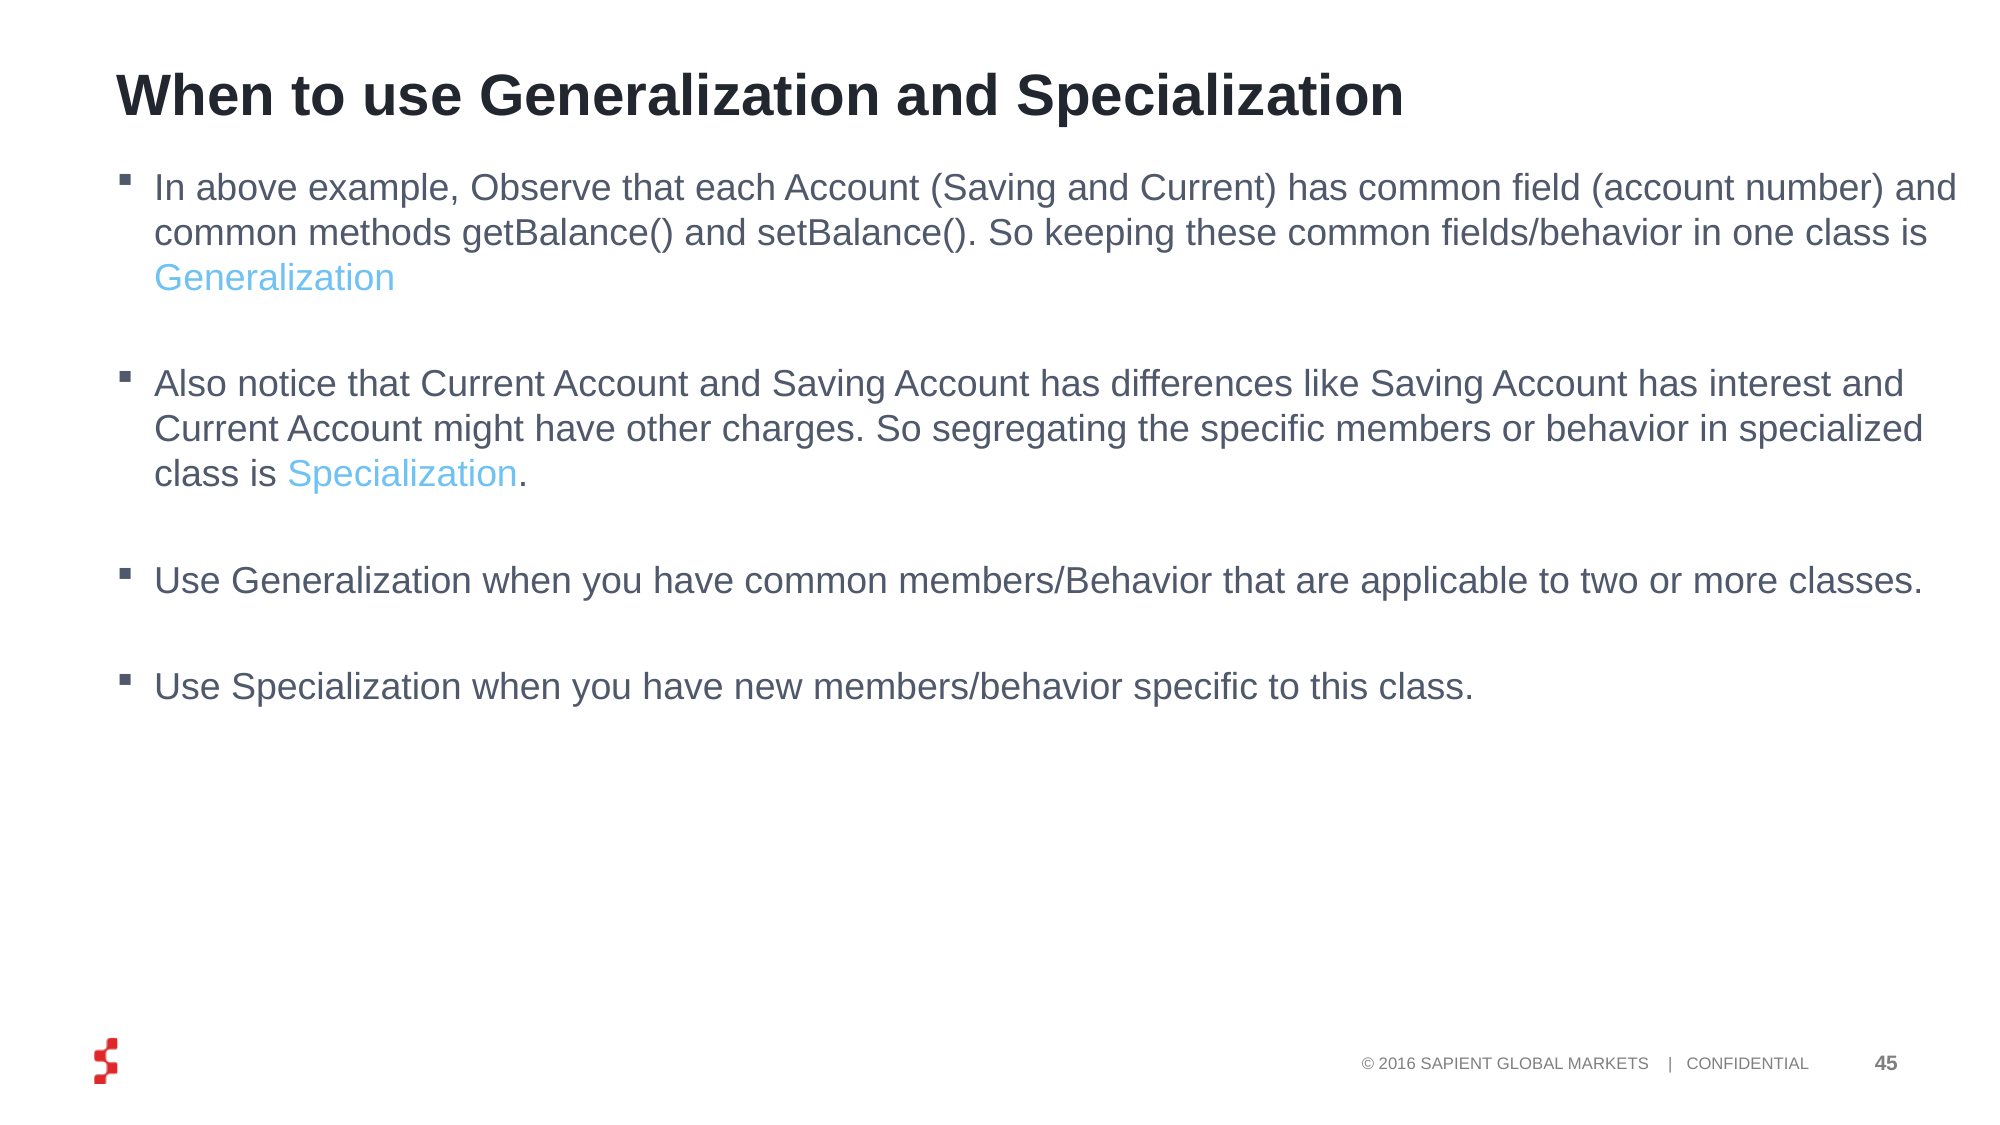

# When to use Generalization and Specialization
In above example, Observe that each Account (Saving and Current) has common field (account number) and common methods getBalance() and setBalance(). So keeping these common fields/behavior in one class is Generalization

Also notice that Current Account and Saving Account has differences like Saving Account has interest and Current Account might have other charges. So segregating the specific members or behavior in specialized class is Specialization.

Use Generalization when you have common members/Behavior that are applicable to two or more classes.

Use Specialization when you have new members/behavior specific to this class.